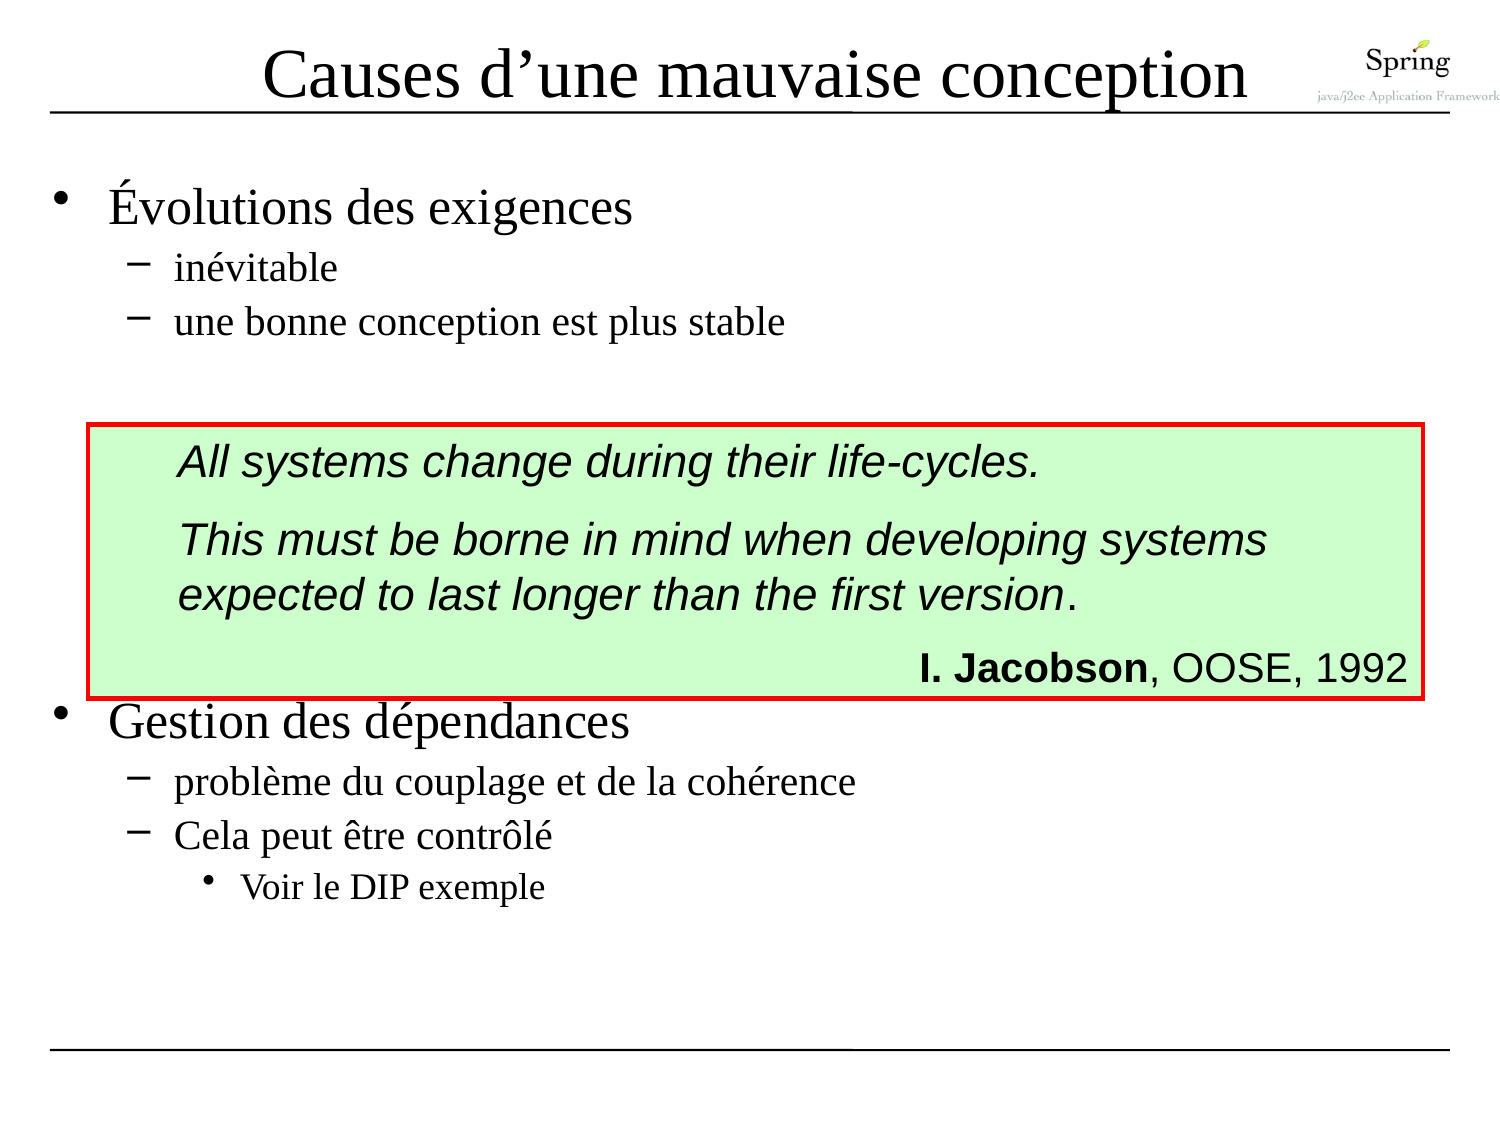

# Causes d’une mauvaise conception
Évolutions des exigences
inévitable
une bonne conception est plus stable

Gestion des dépendances
problème du couplage et de la cohérence
Cela peut être contrôlé
Voir le DIP exemple
All systems change during their life-cycles.
This must be borne in mind when developing systems expected to last longer than the first version.
I. Jacobson, OOSE, 1992